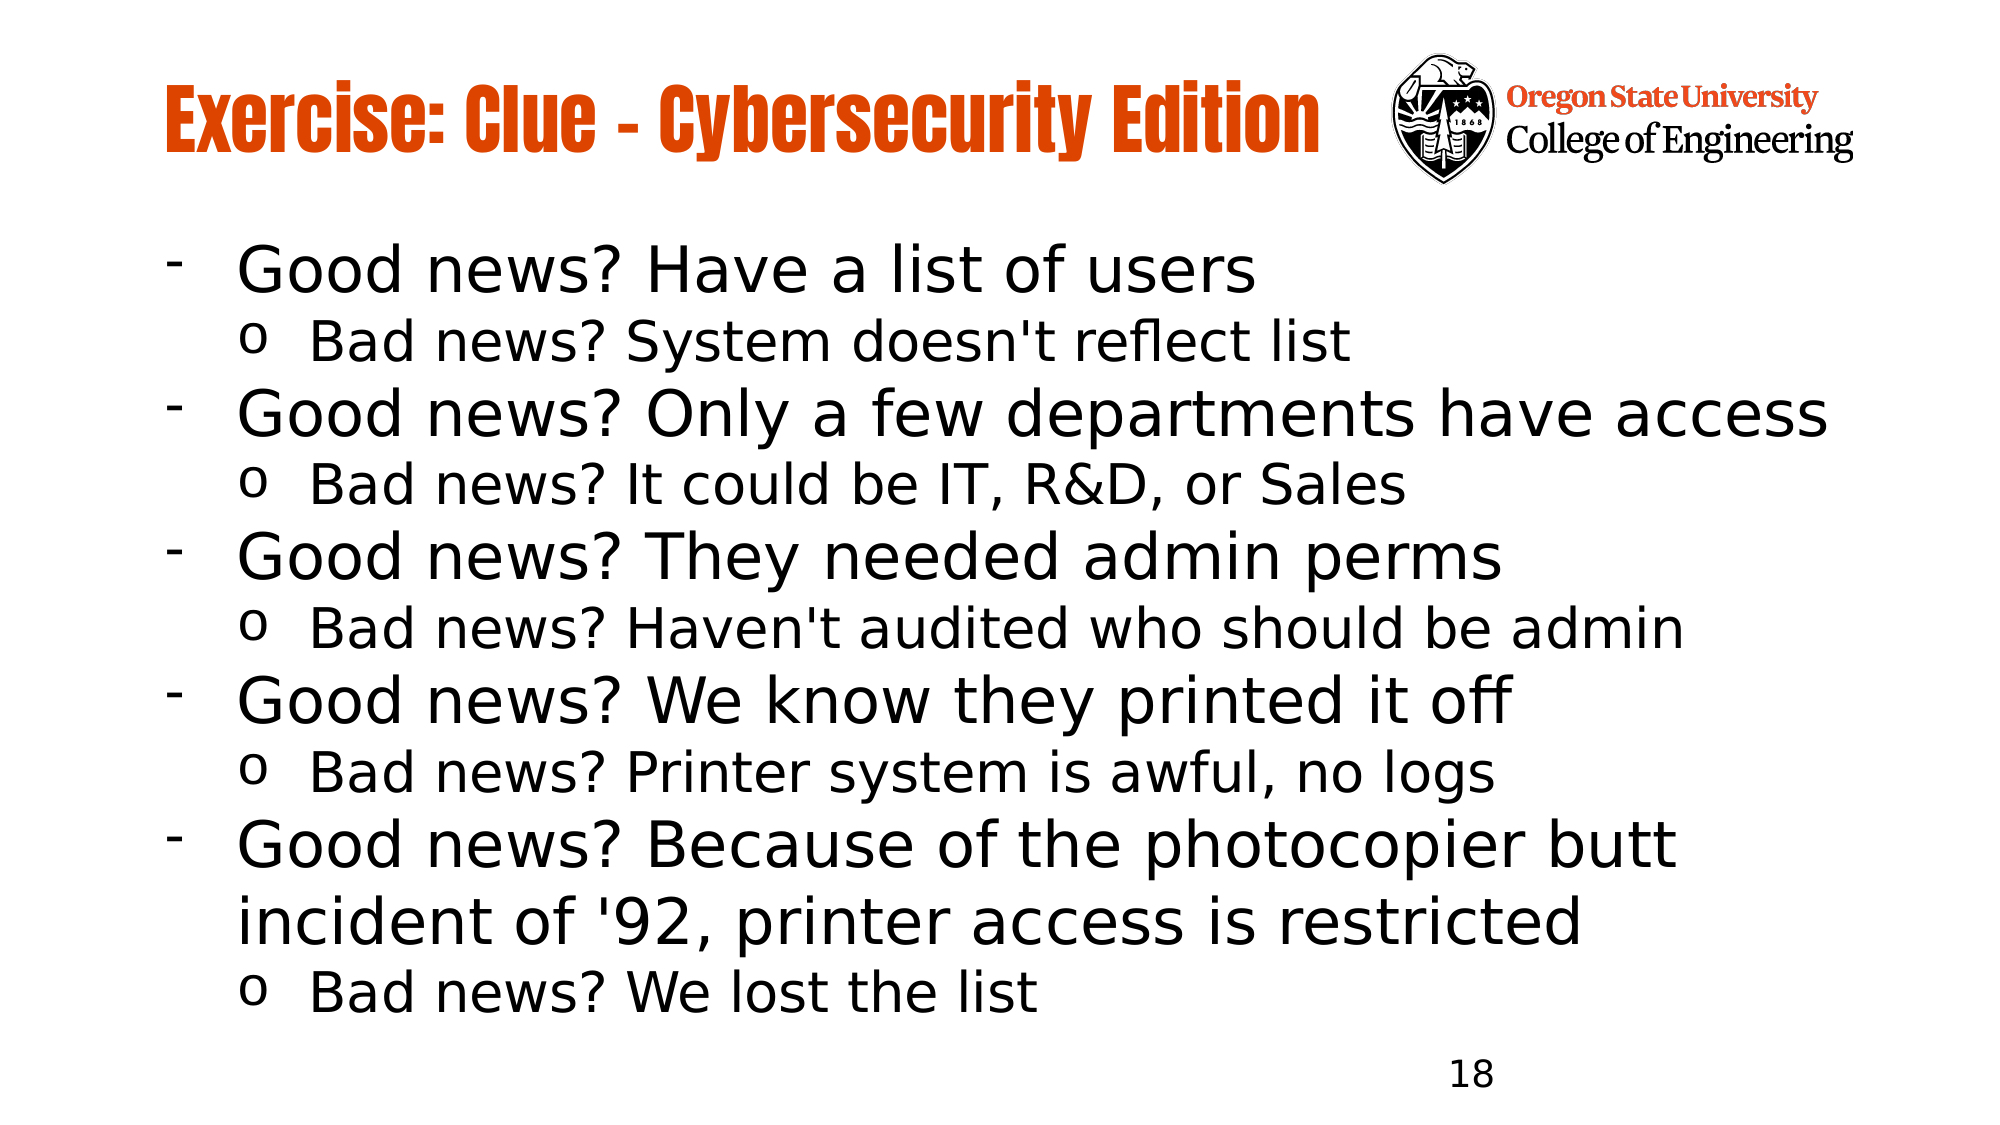

# Exercise: Clue - Cybersecurity Edition
Good news? Have a list of users
Bad news? System doesn't reflect list
Good news? Only a few departments have access
Bad news? It could be IT, R&D, or Sales
Good news? They needed admin perms
Bad news? Haven't audited who should be admin
Good news? We know they printed it off
Bad news? Printer system is awful, no logs
Good news? Because of the photocopier butt incident of '92, printer access is restricted
Bad news? We lost the list
18